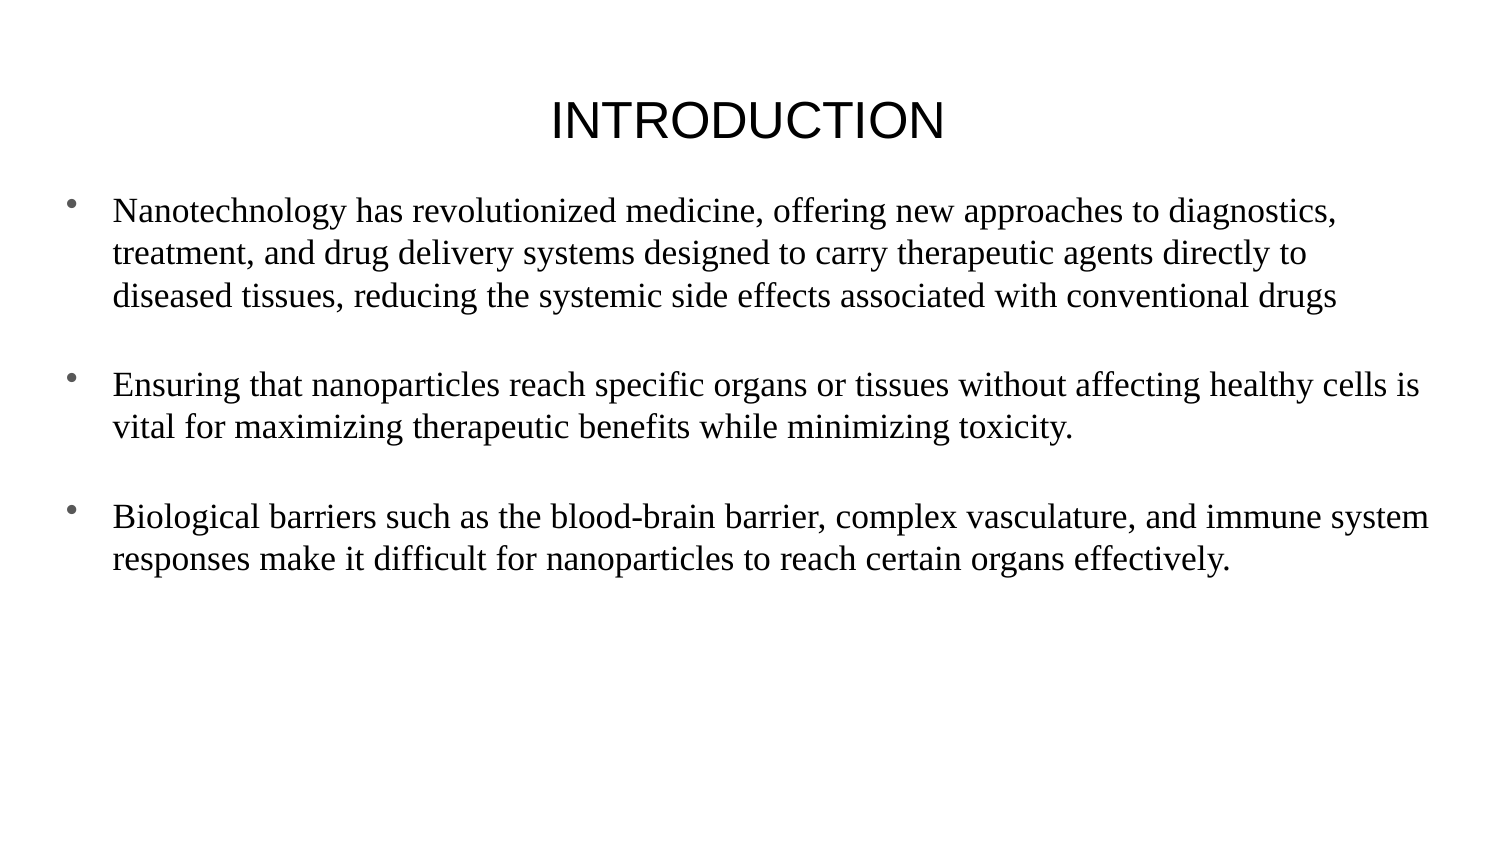

# INTRODUCTION
Nanotechnology has revolutionized medicine, offering new approaches to diagnostics, treatment, and drug delivery systems designed to carry therapeutic agents directly to diseased tissues, reducing the systemic side effects associated with conventional drugs

Ensuring that nanoparticles reach specific organs or tissues without affecting healthy cells is vital for maximizing therapeutic benefits while minimizing toxicity.

Biological barriers such as the blood-brain barrier, complex vasculature, and immune system responses make it difficult for nanoparticles to reach certain organs effectively.